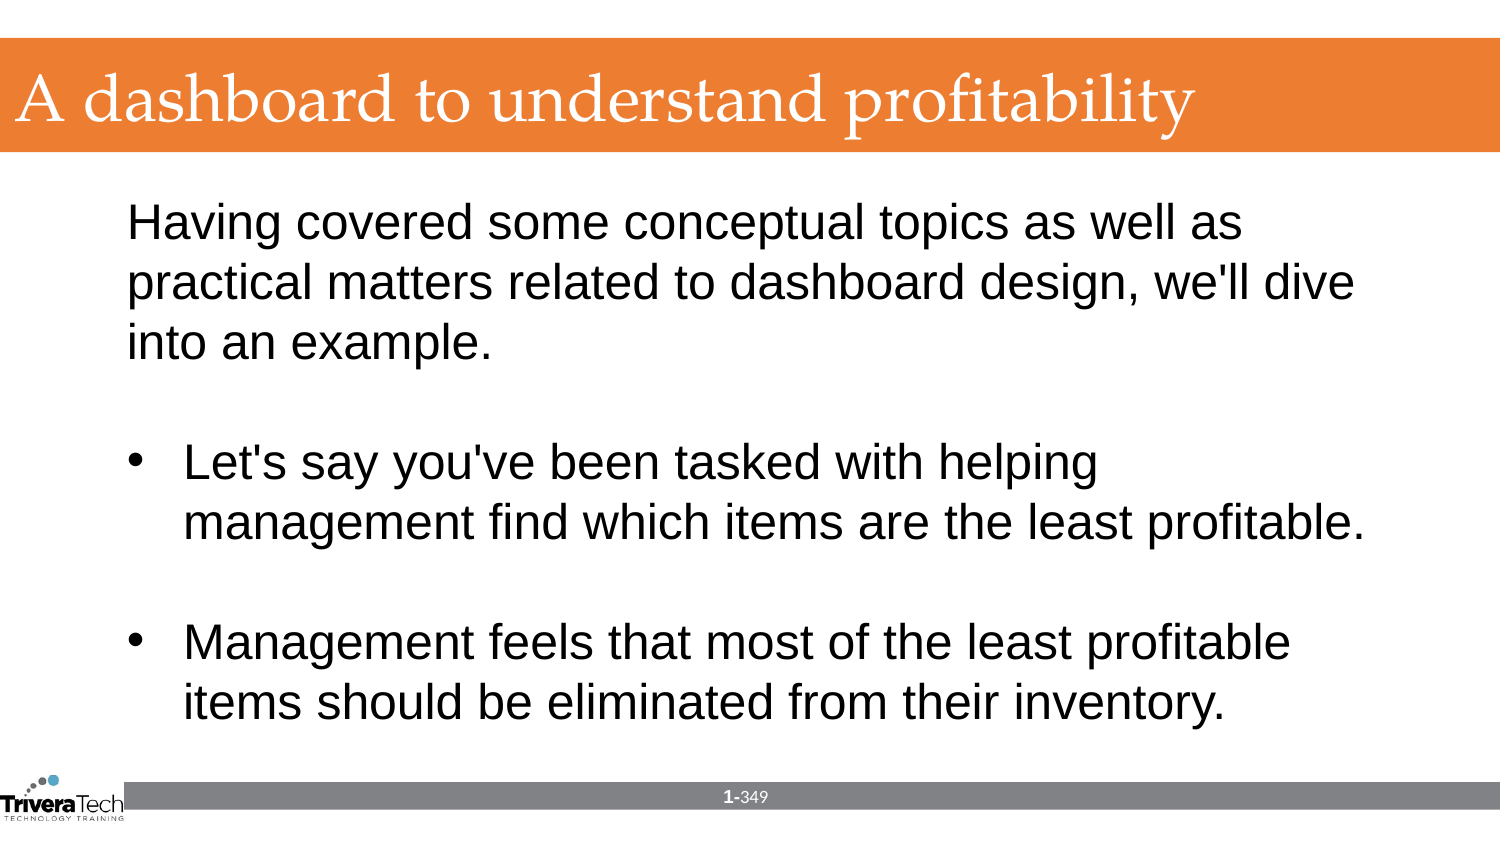

A dashboard to understand profitability
Having covered some conceptual topics as well as practical matters related to dashboard design, we'll dive into an example.

Let's say you've been tasked with helping management find which items are the least profitable.

Management feels that most of the least profitable items should be eliminated from their inventory.
1-349